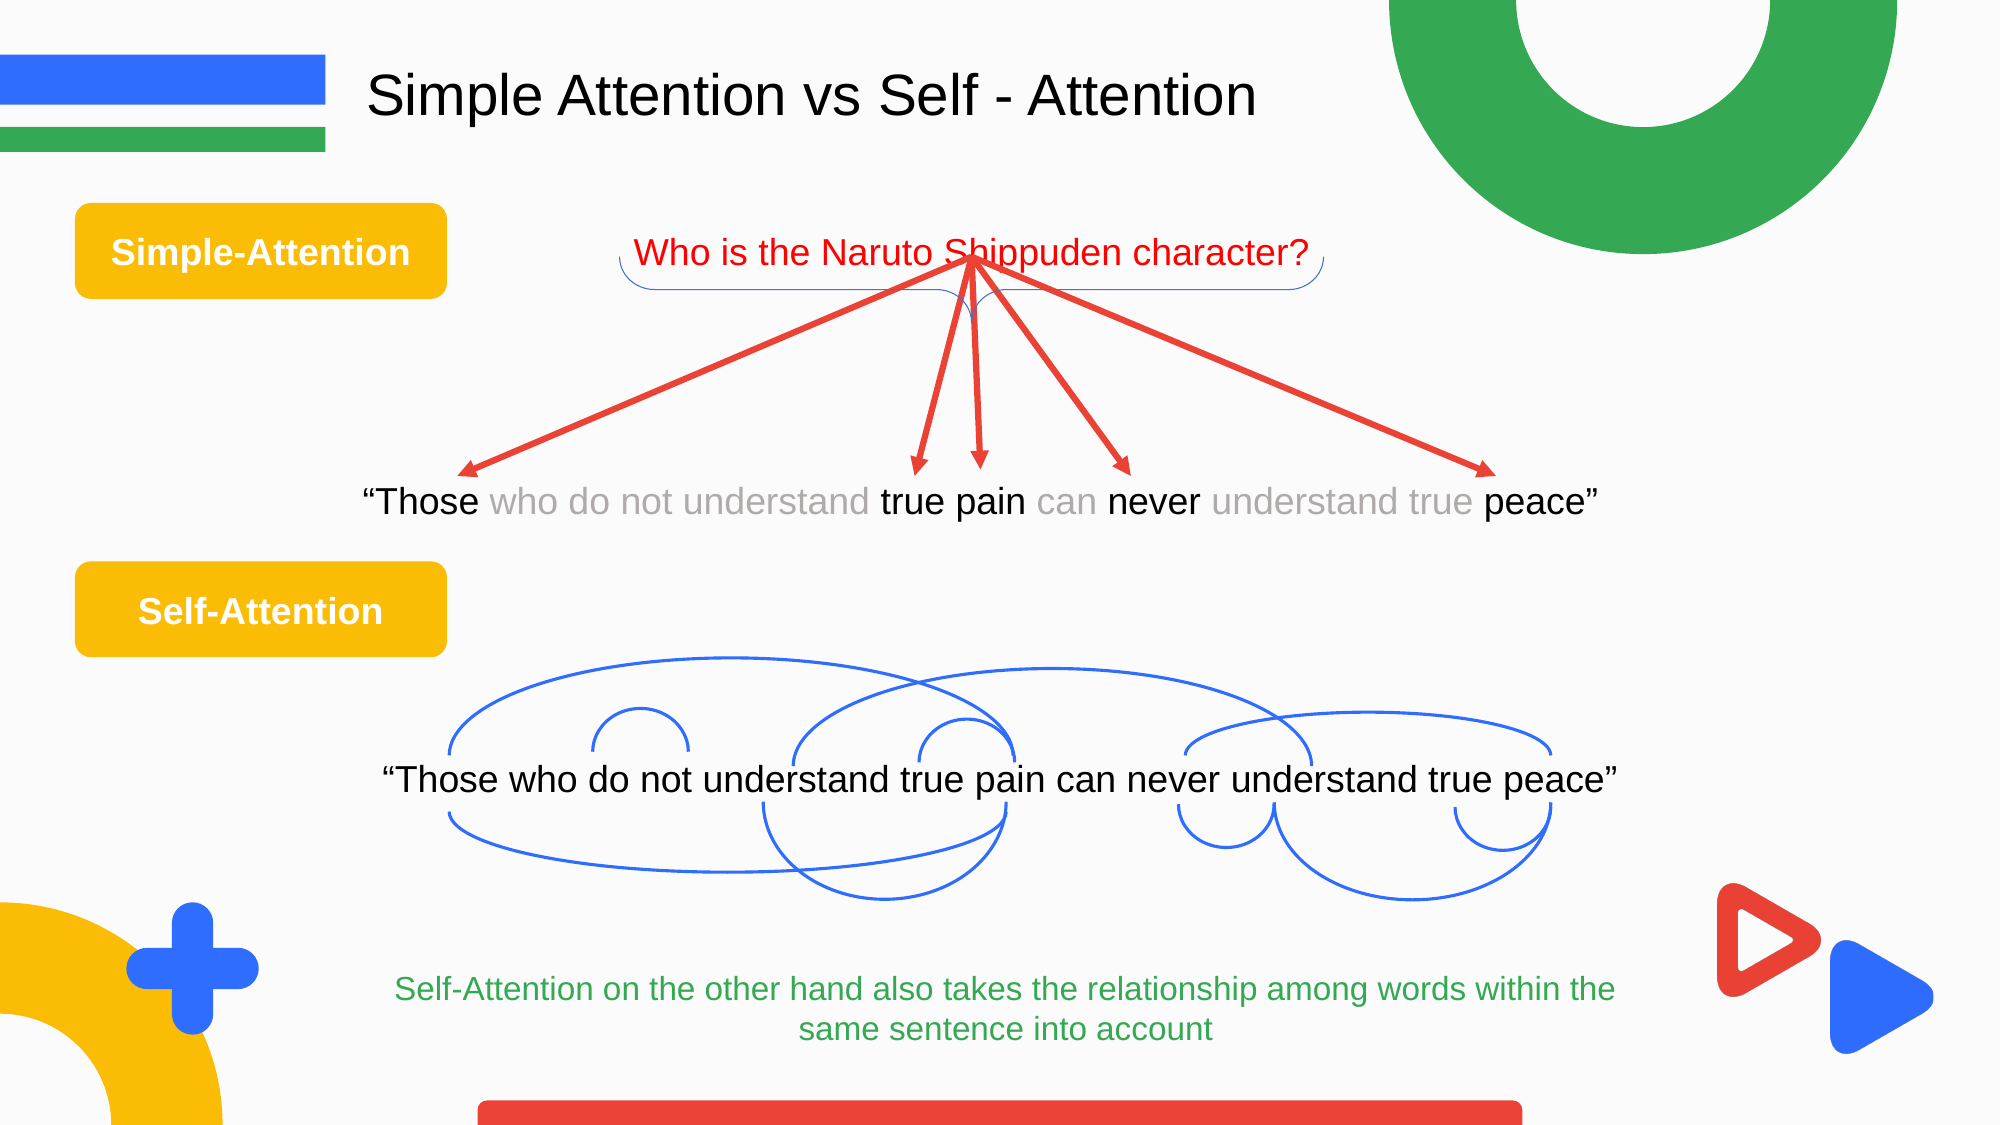

Simple Attention vs Self - Attention
Simple-Attention
Who is the Naruto Shippuden character?

“Those who do not understand true pain can never understand true peace”

Self-Attention

“Those who do not understand true pain can never understand true peace”

Self-Attention on the other hand also takes the relationship among words within the same sentence into account